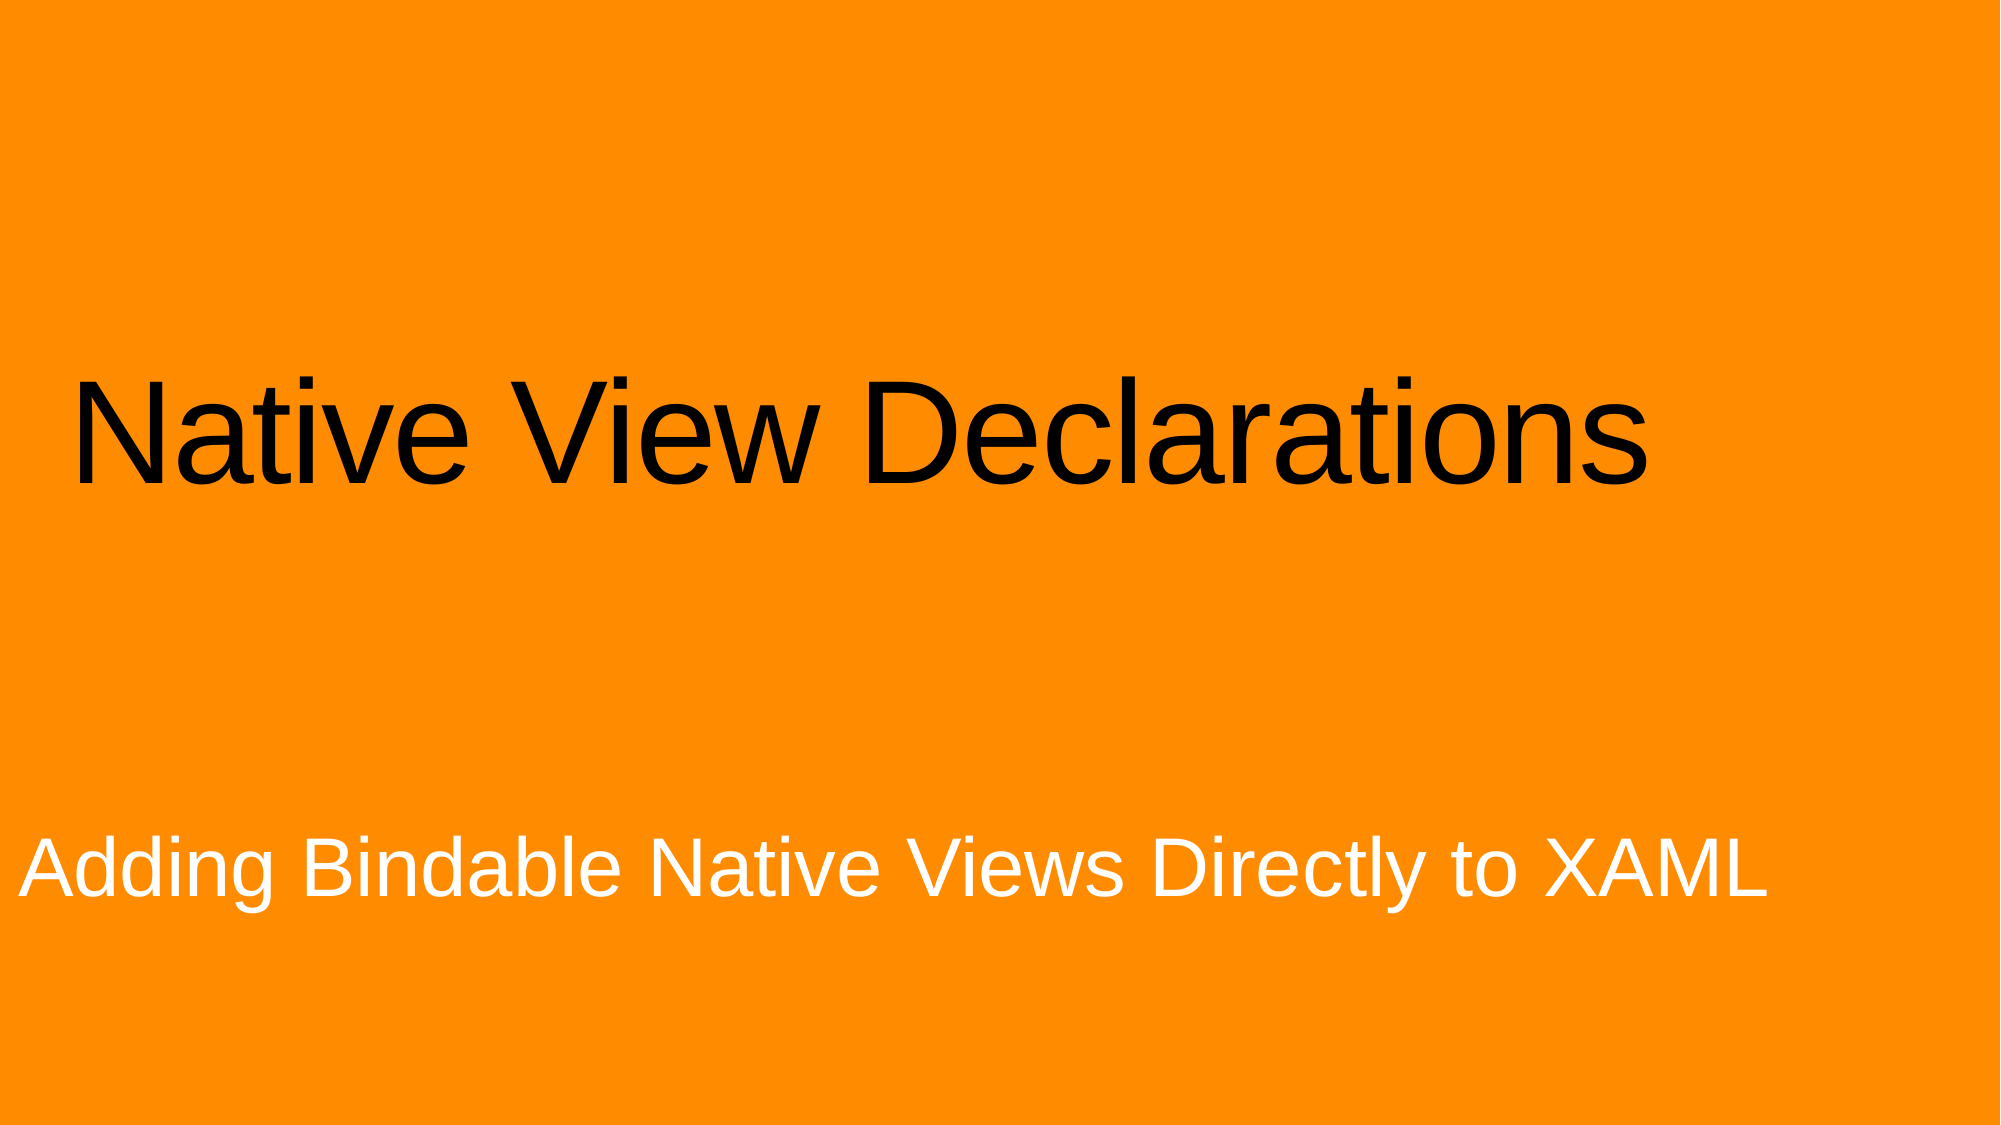

# Native View Declarations
Adding Bindable Native Views Directly to XAML